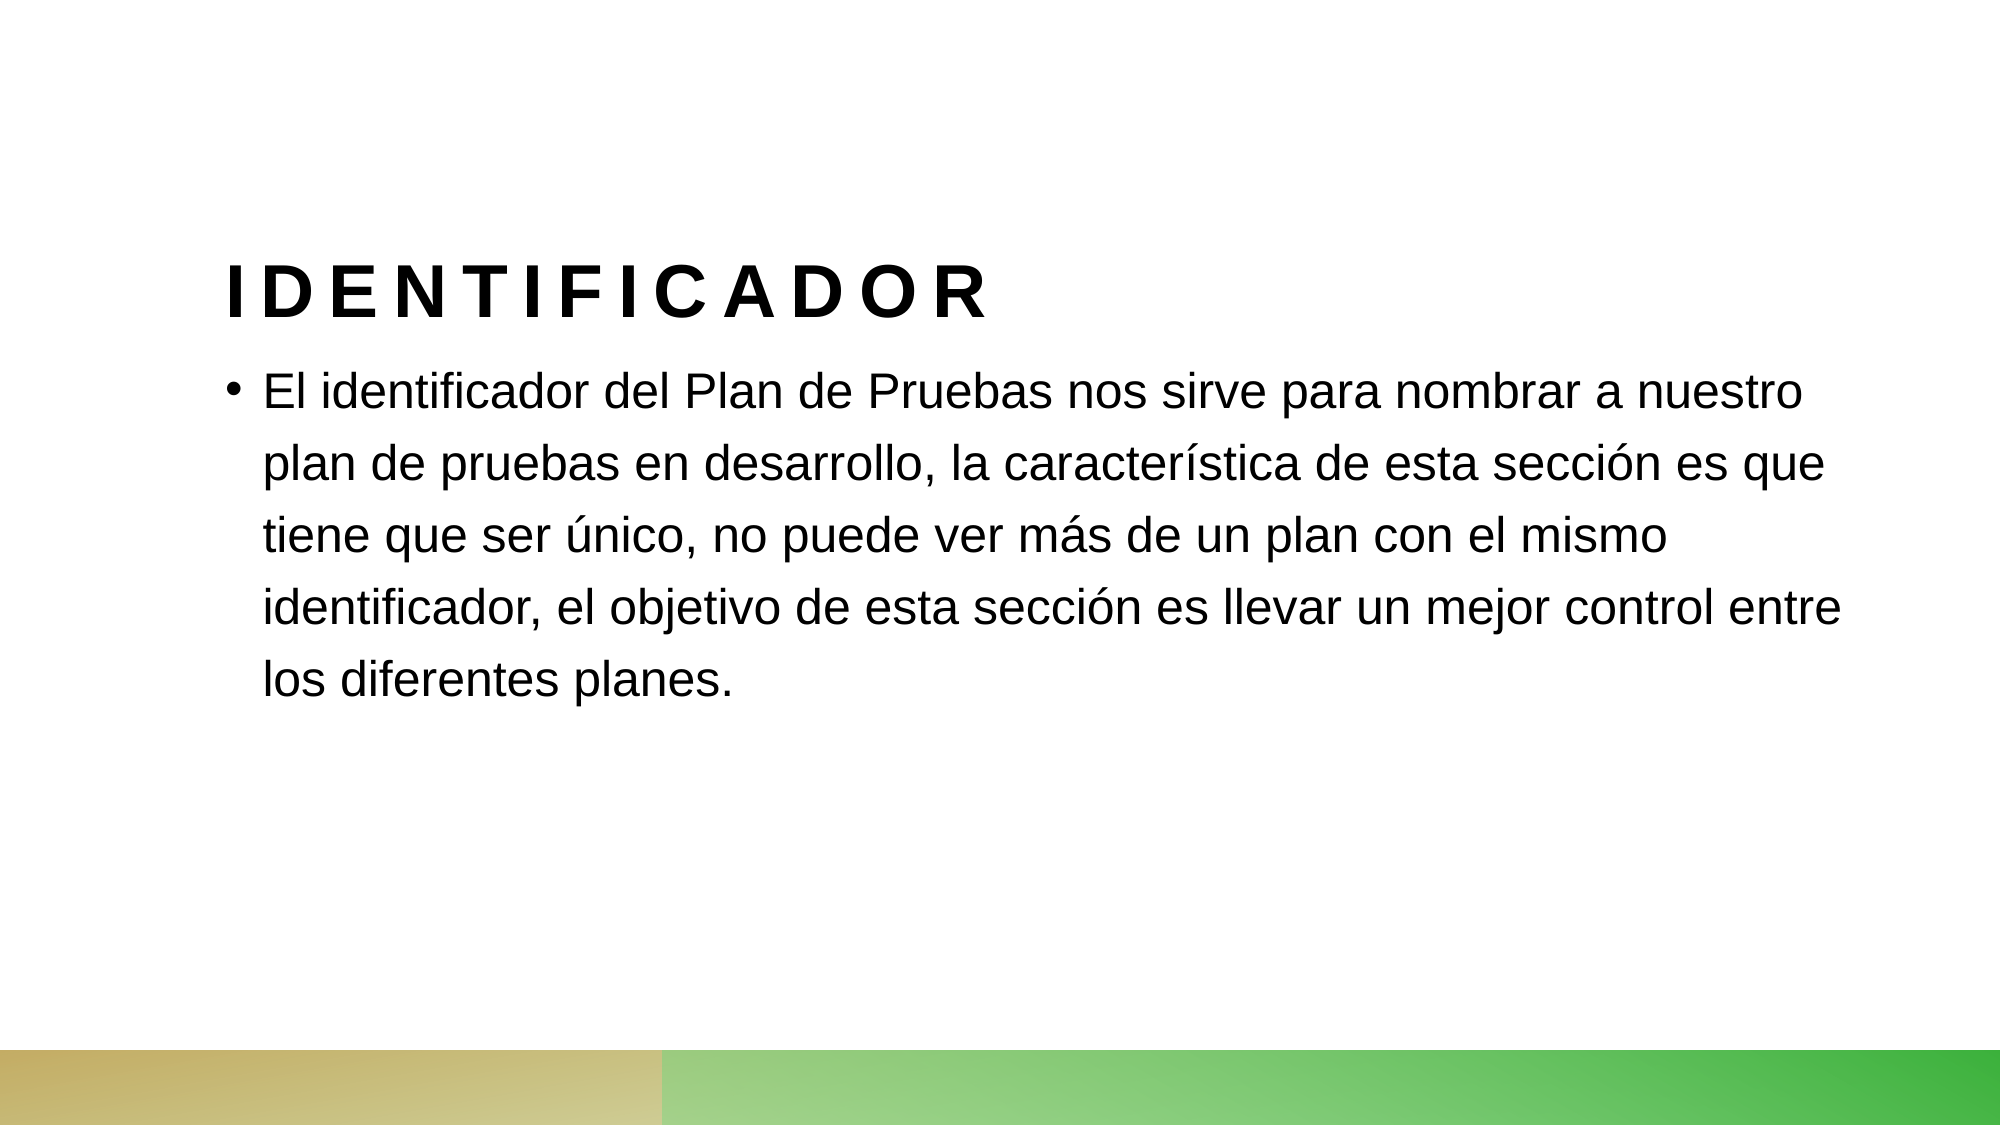

# Identificador
El identificador del Plan de Pruebas nos sirve para nombrar a nuestro plan de pruebas en desarrollo, la característica de esta sección es que tiene que ser único, no puede ver más de un plan con el mismo identificador, el objetivo de esta sección es llevar un mejor control entre los diferentes planes.